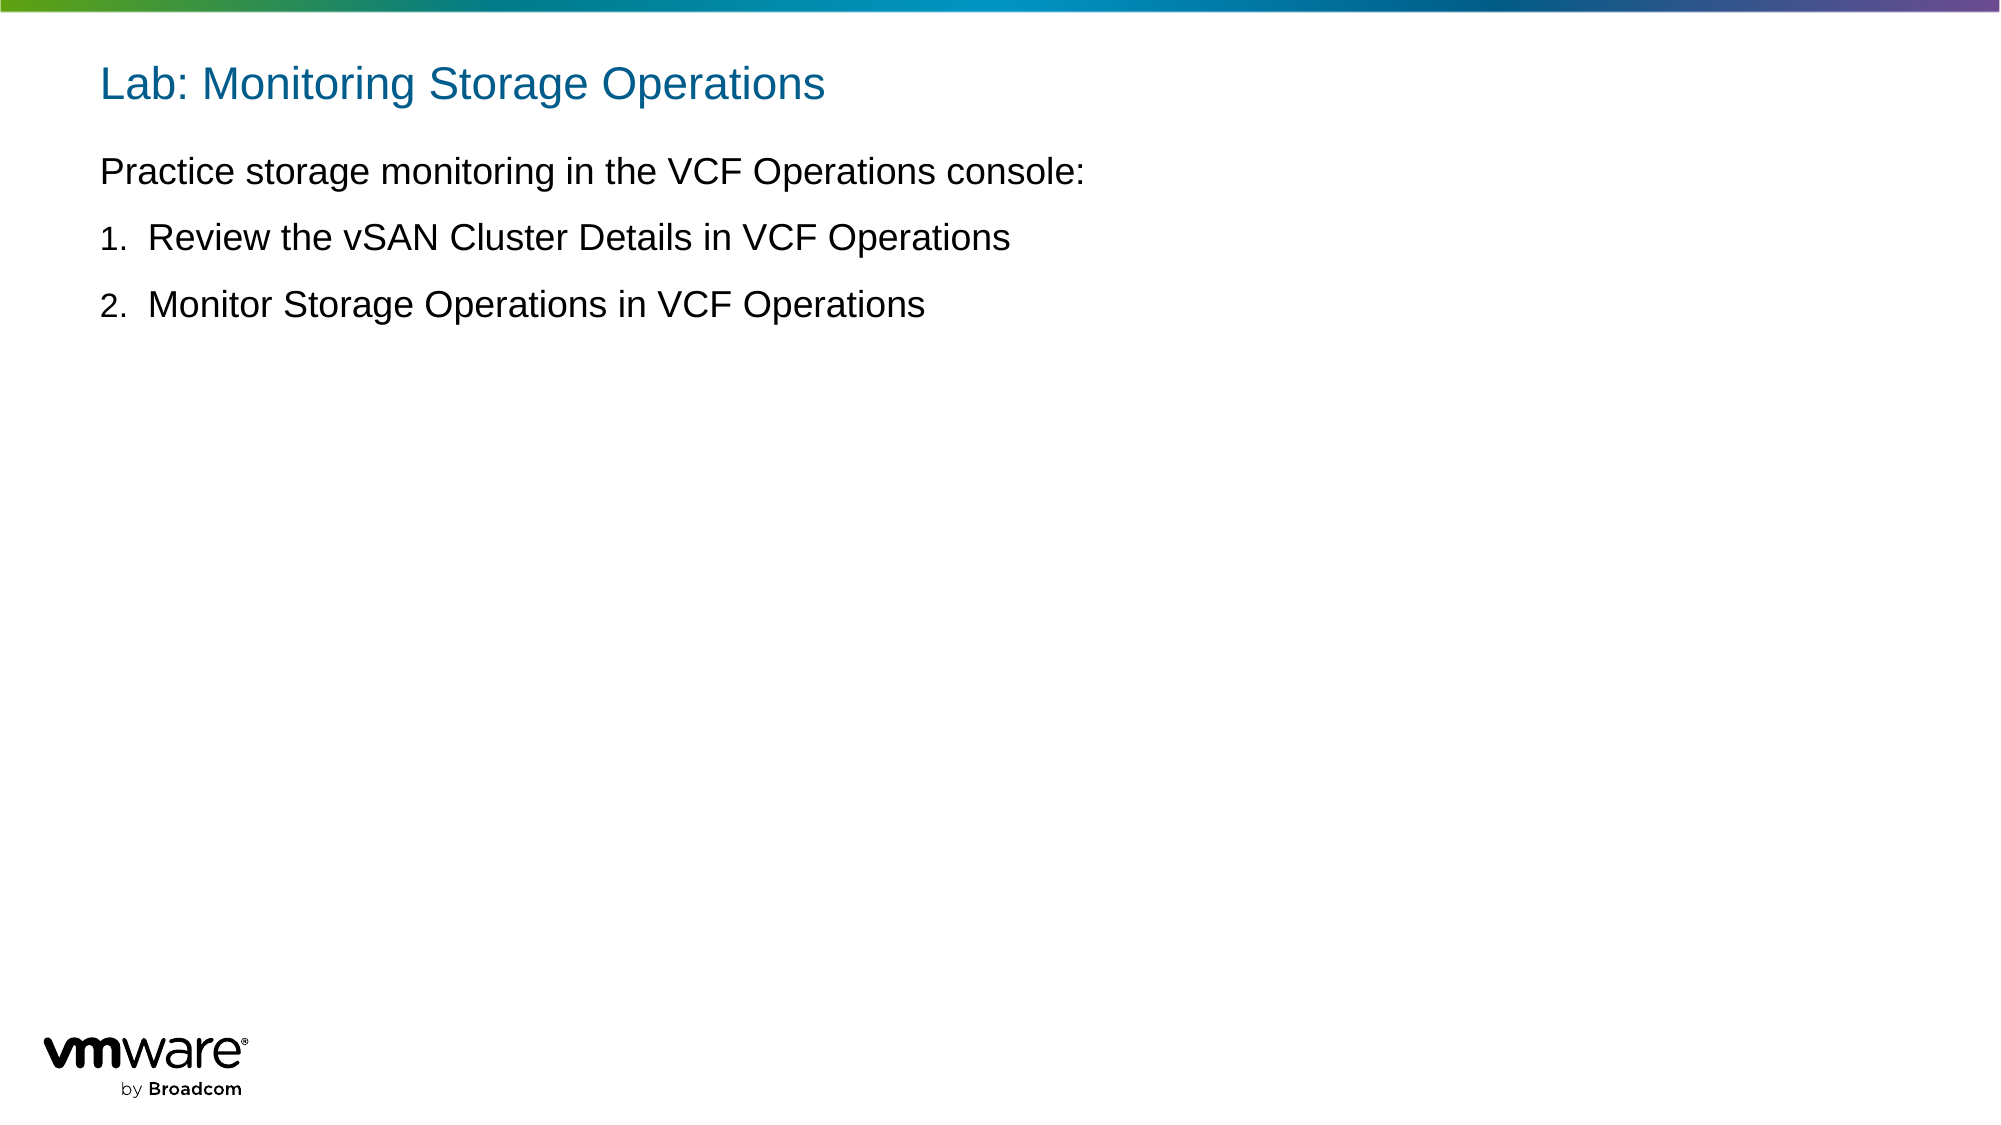

# Lab: Monitoring Storage Operations
Practice storage monitoring in the VCF Operations console:
Review the vSAN Cluster Details in VCF Operations
Monitor Storage Operations in VCF Operations